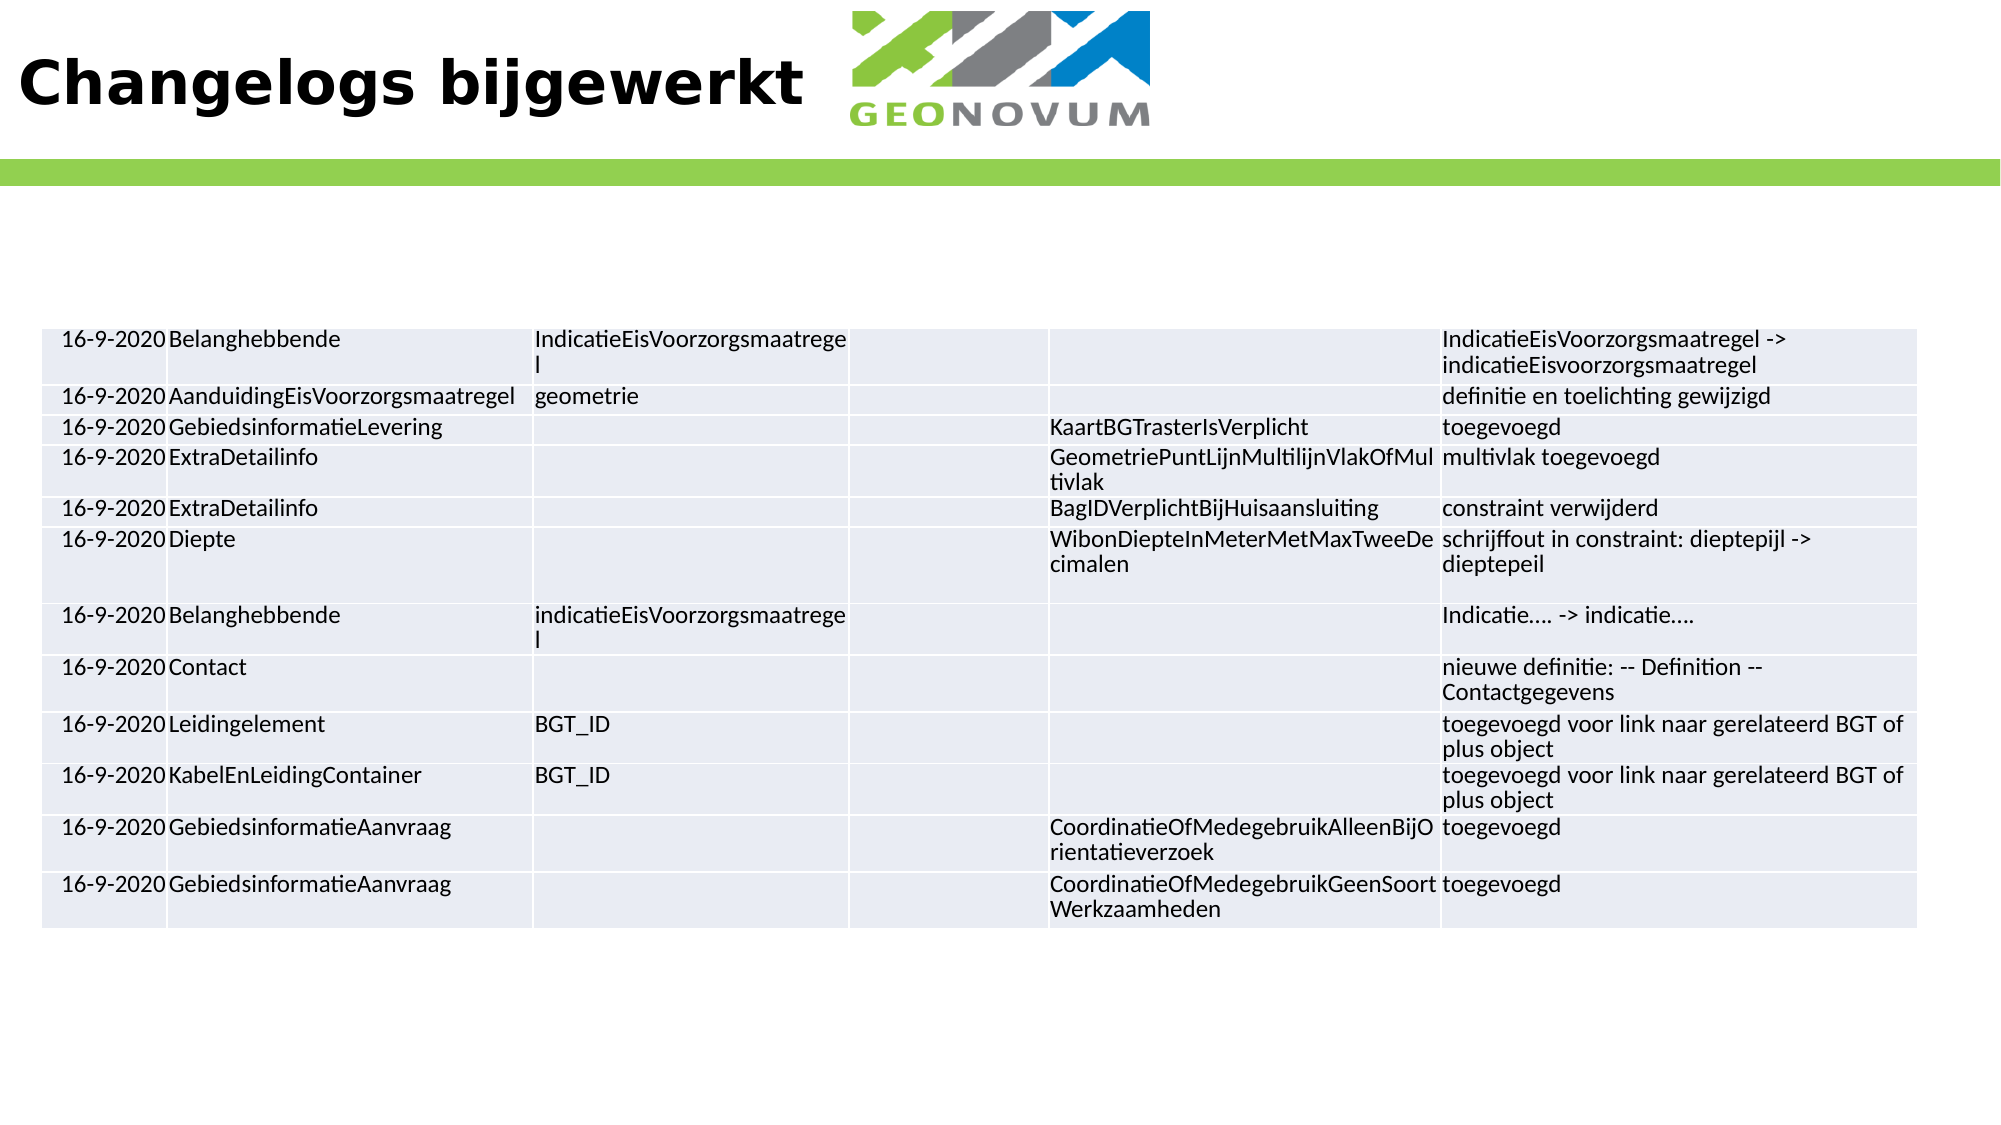

# Changelogs bijgewerkt
| 16-9-2020 | Belanghebbende | IndicatieEisVoorzorgsmaatregel |  |  | IndicatieEisVoorzorgsmaatregel -> indicatieEisvoorzorgsmaatregel |
| --- | --- | --- | --- | --- | --- |
| 16-9-2020 | AanduidingEisVoorzorgsmaatregel | geometrie |  |  | definitie en toelichting gewijzigd |
| 16-9-2020 | GebiedsinformatieLevering |  |  | KaartBGTrasterIsVerplicht | toegevoegd |
| 16-9-2020 | ExtraDetailinfo |  |  | GeometriePuntLijnMultilijnVlakOfMultivlak | multivlak toegevoegd |
| 16-9-2020 | ExtraDetailinfo |  |  | BagIDVerplichtBijHuisaansluiting | constraint verwijderd |
| 16-9-2020 | Diepte |  |  | WibonDiepteInMeterMetMaxTweeDecimalen | schrijffout in constraint: dieptepijl -> dieptepeil |
| 16-9-2020 | Belanghebbende | indicatieEisVoorzorgsmaatregel |  |  | Indicatie…. -> indicatie…. |
| 16-9-2020 | Contact |  |  |  | nieuwe definitie: -- Definition -- Contactgegevens |
| 16-9-2020 | Leidingelement | BGT\_ID |  |  | toegevoegd voor link naar gerelateerd BGT of plus object |
| 16-9-2020 | KabelEnLeidingContainer | BGT\_ID |  |  | toegevoegd voor link naar gerelateerd BGT of plus object |
| 16-9-2020 | GebiedsinformatieAanvraag |  |  | CoordinatieOfMedegebruikAlleenBijOrientatieverzoek | toegevoegd |
| 16-9-2020 | GebiedsinformatieAanvraag |  |  | CoordinatieOfMedegebruikGeenSoortWerkzaamheden | toegevoegd |